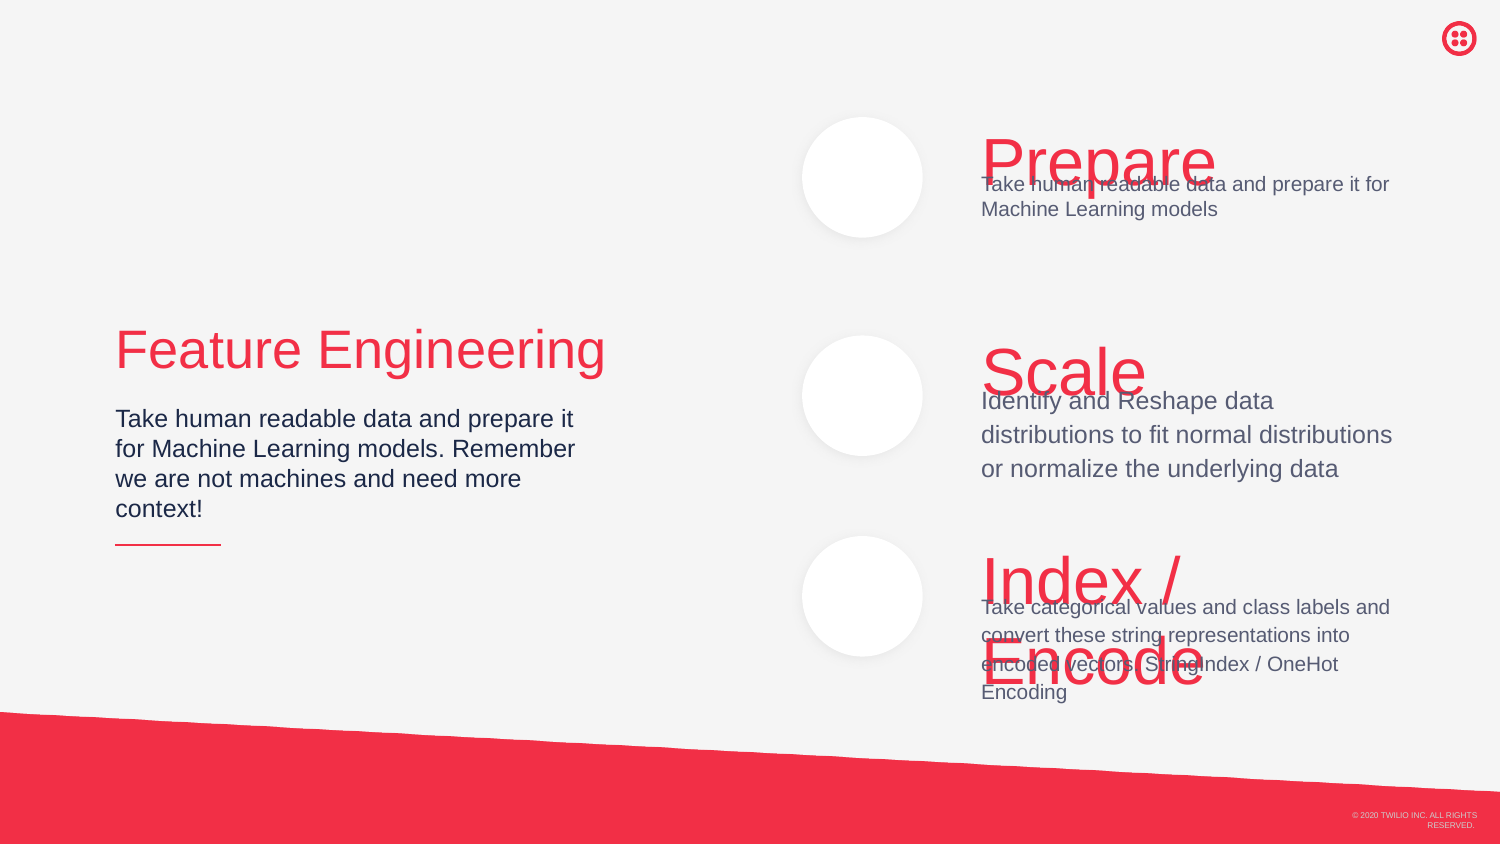

Prepare

Take human readable data and prepare it for Machine Learning models
# Feature Engineering
Scale

Identify and Reshape data distributions to fit normal distributions or normalize the underlying data
Take human readable data and prepare it for Machine Learning models. Remember we are not machines and need more context!
Index / Encode

Take categorical values and class labels and convert these string representations into encoded vectors. StringIndex / OneHot Encoding